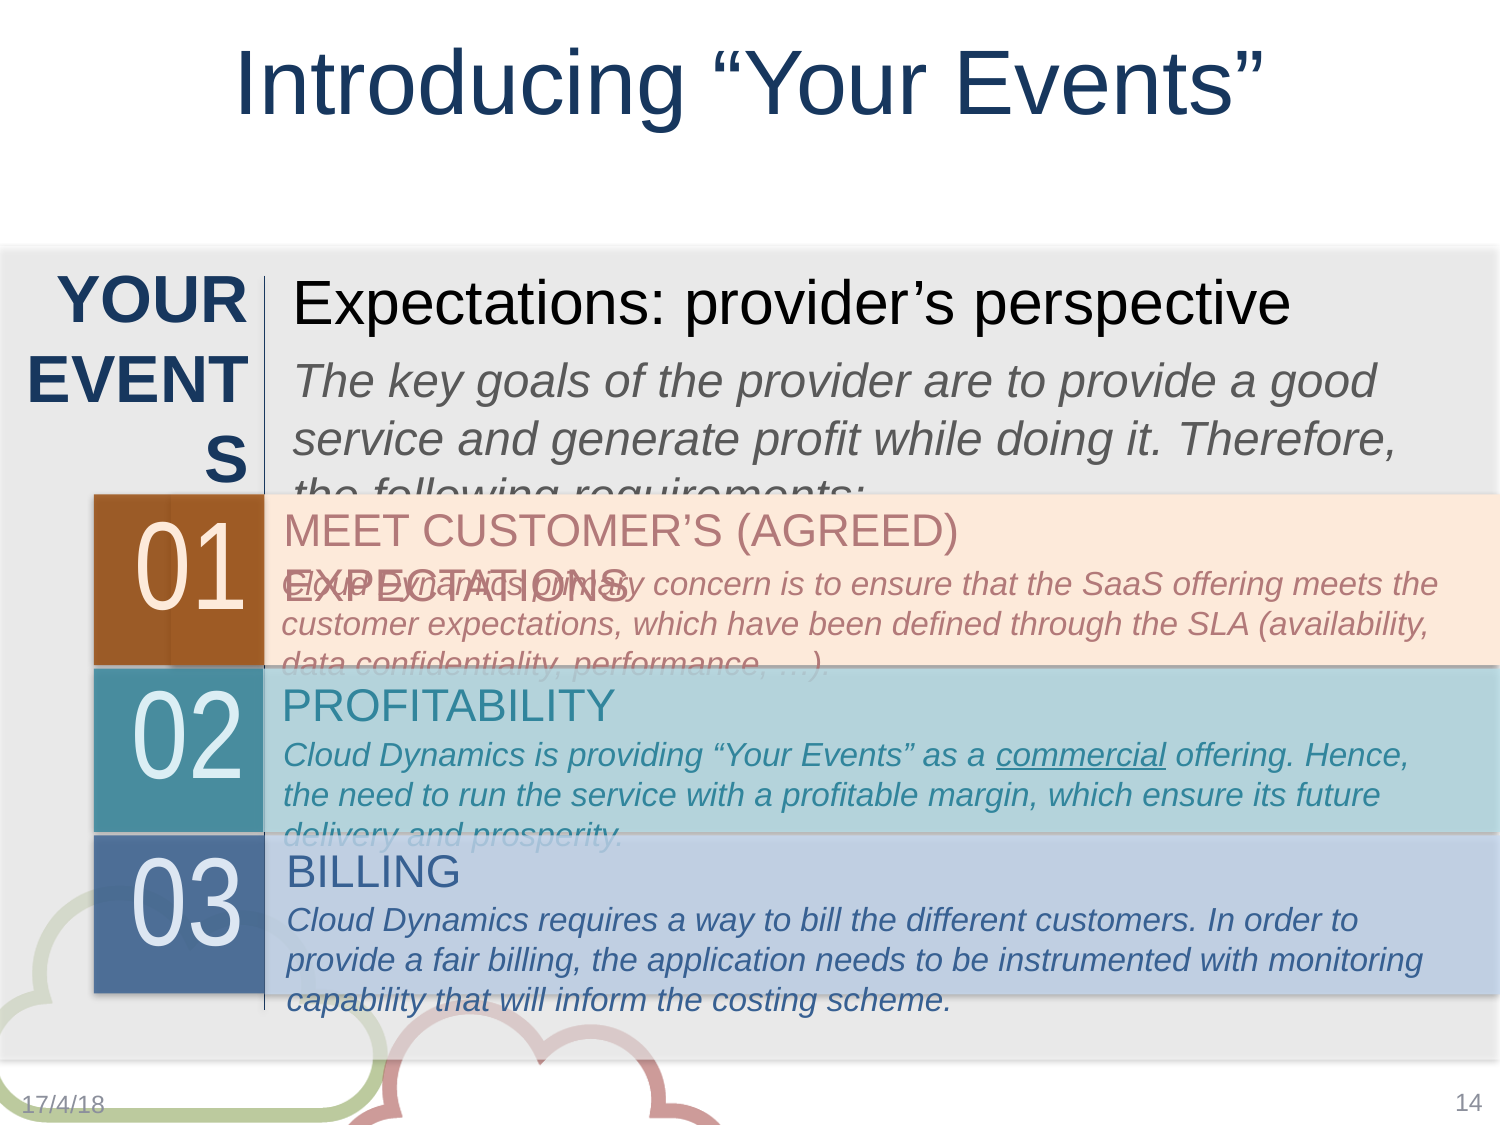

# Introducing “Your Events”

YOUR EVENTS
Expectations: provider’s perspective
The key goals of the provider are to provide a good service and generate profit while doing it. Therefore, the following requirements:
01

MEET CUSTOMER’S (AGREED) EXPECTATIONS
Cloud Dynamics primary concern is to ensure that the SaaS offering meets the customer expectations, which have been defined through the SLA (availability, data confidentiality, performance, …).
02

PROFITABILITY
Cloud Dynamics is providing “Your Events” as a commercial offering. Hence, the need to run the service with a profitable margin, which ensure its future delivery and prosperity.
03

BILLING
Cloud Dynamics requires a way to bill the different customers. In order to provide a fair billing, the application needs to be instrumented with monitoring capability that will inform the costing scheme.
14
17/4/18